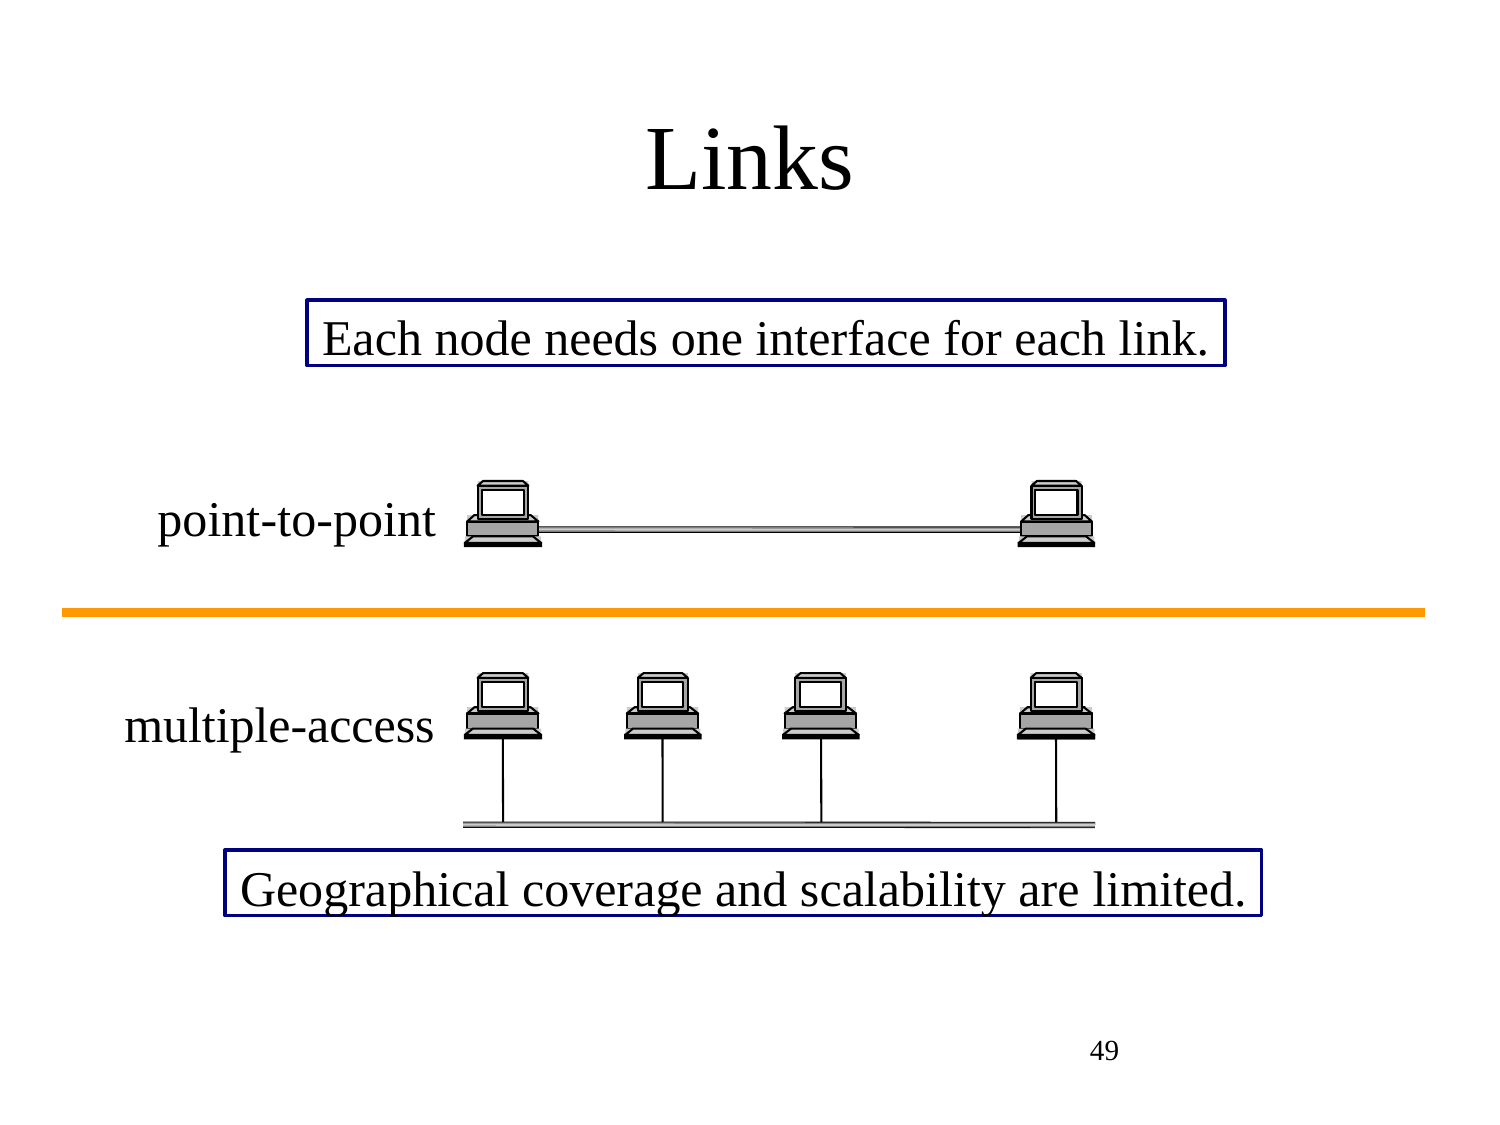

# Links
Each node needs one interface for each link.

point-to-point

multiple-access

(a)

(b)

Geographical coverage and scalability are limited.
49